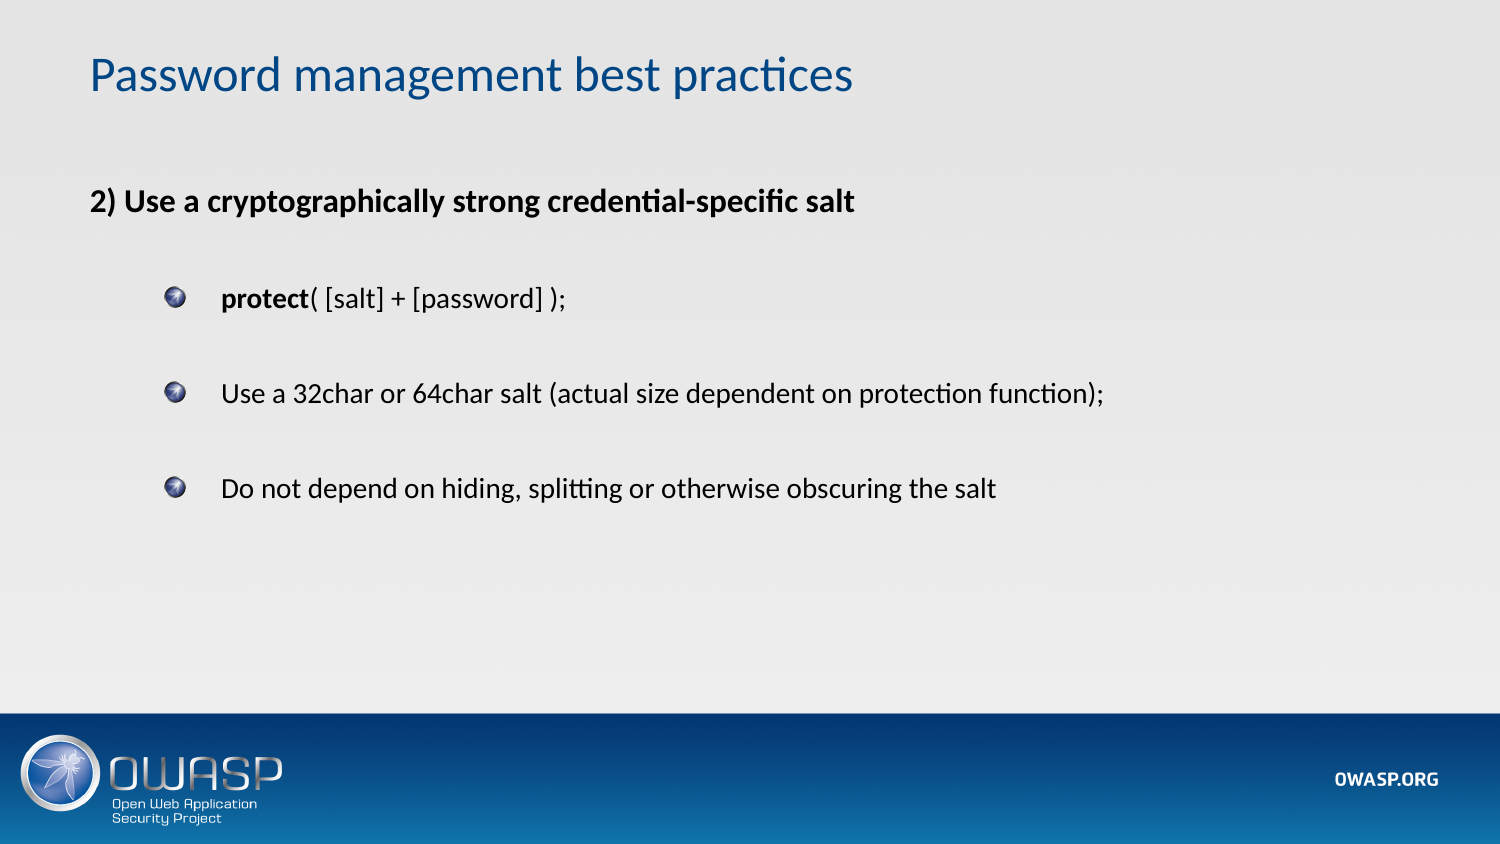

Password management best practices
2) Use a cryptographically strong credential-specific salt

protect( [salt] + [password] );

Use a 32char or 64char salt (actual size dependent on protection function);

Do not depend on hiding, splitting or otherwise obscuring the salt